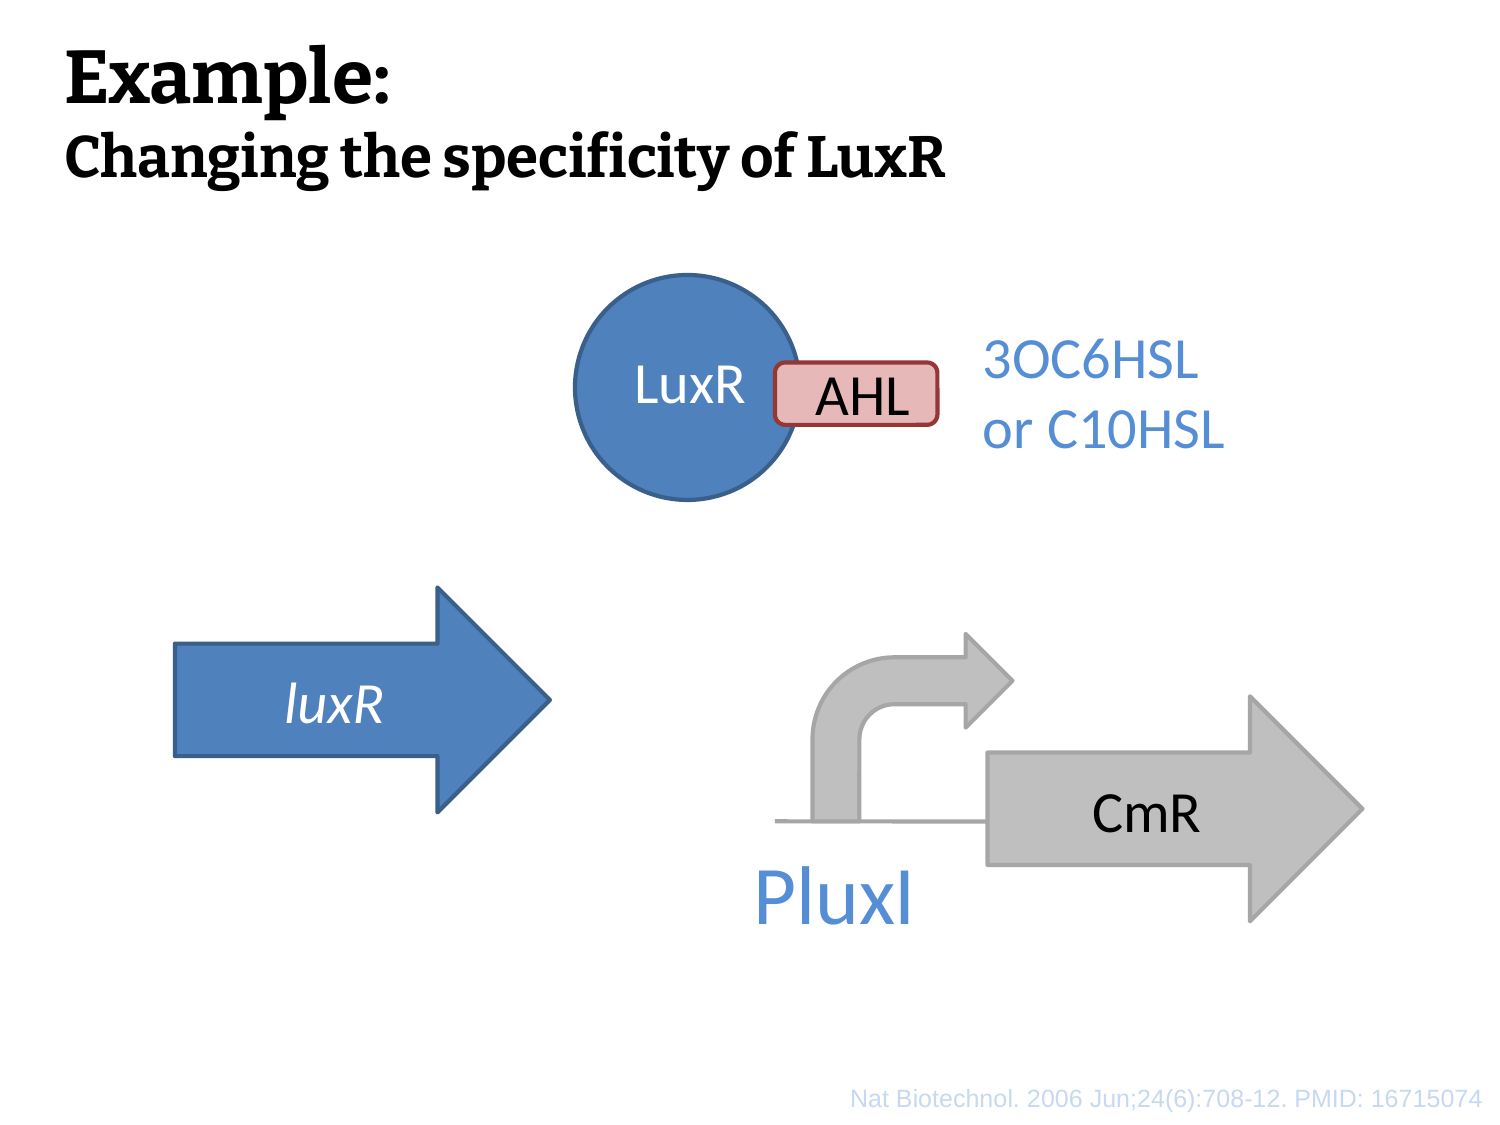

Example:
Changing the specificity of LuxR

3OC6HSL
or C10HSL
LuxR
AHL

luxR

CmR
PluxI
Nat Biotechnol. 2006 Jun;24(6):708-12. PMID: 16715074